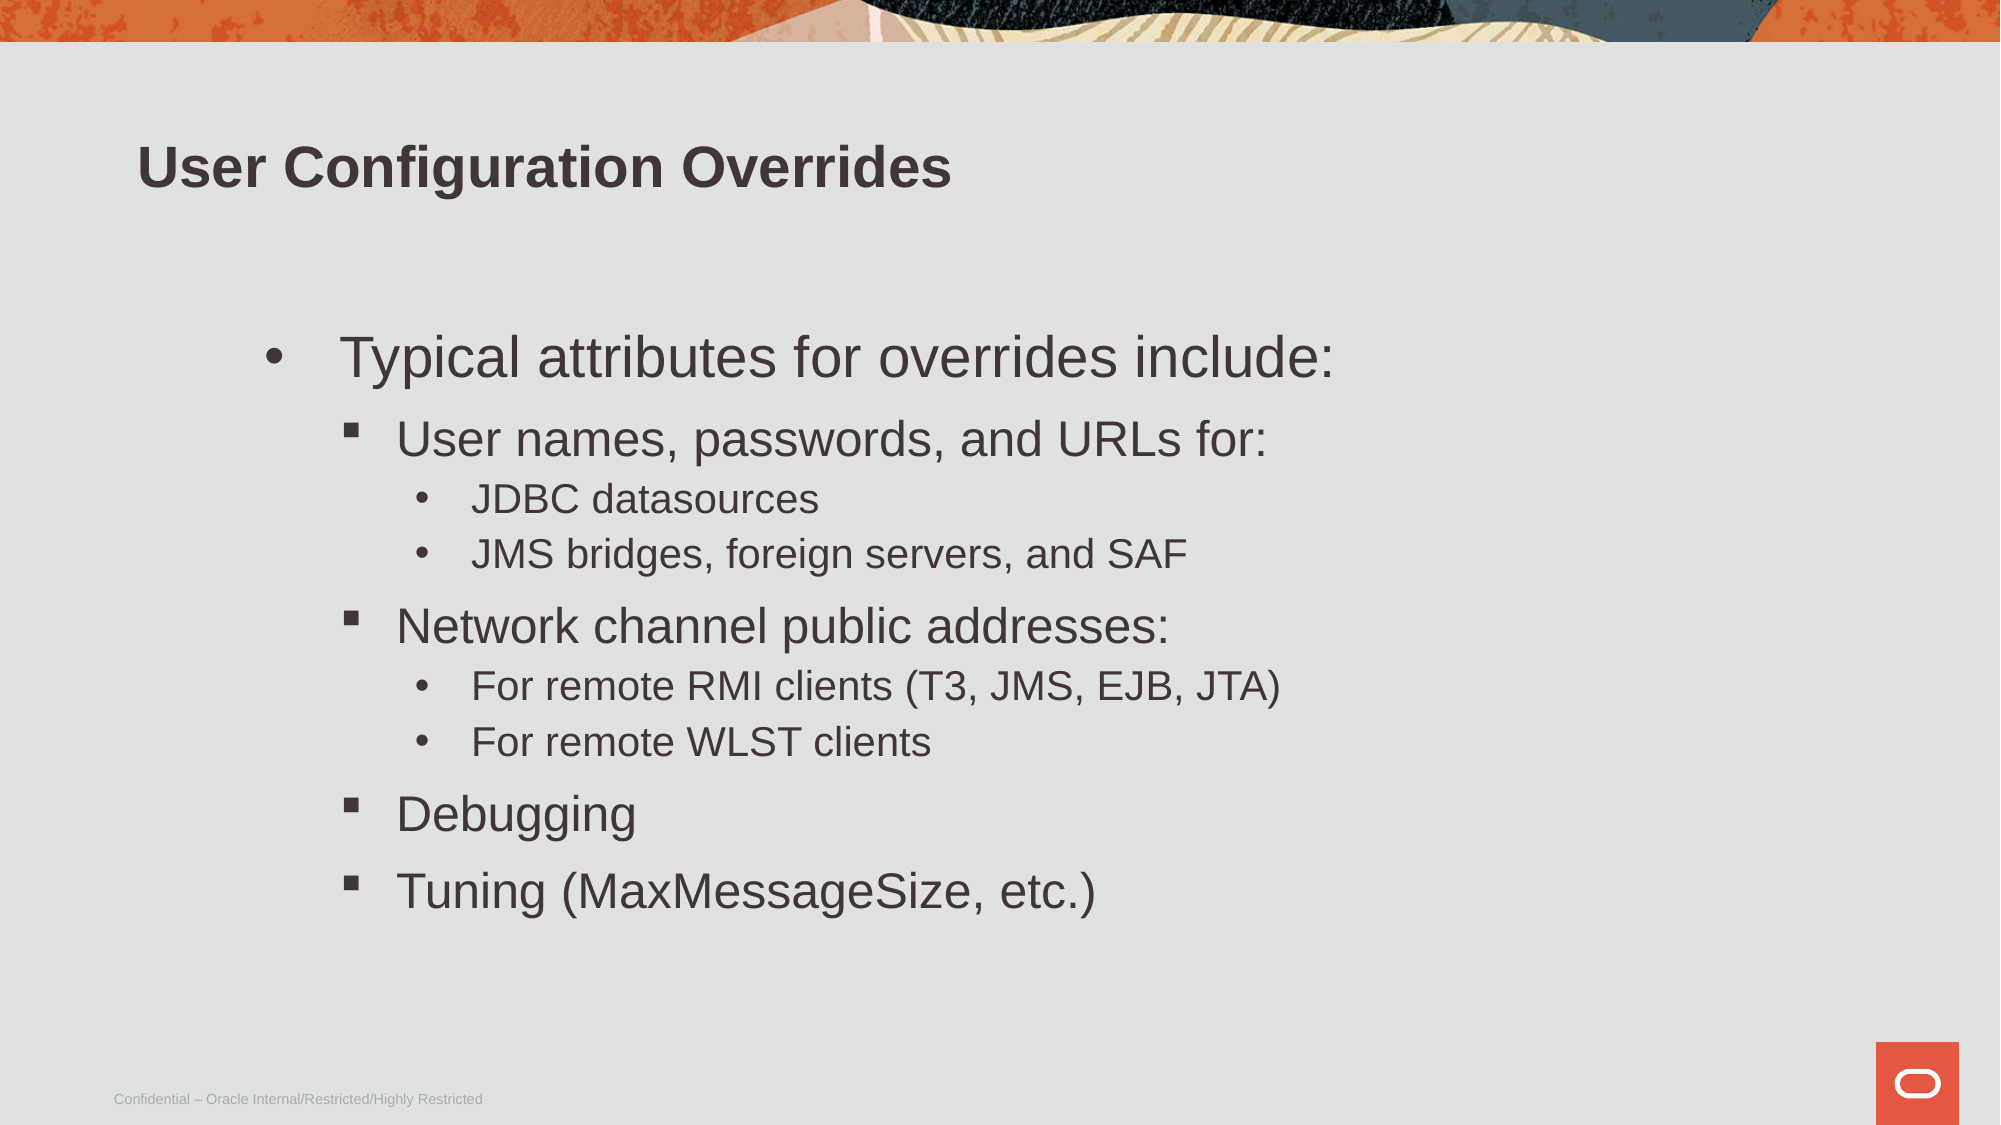

# User Configuration Overrides
Typical attributes for overrides include:
User names, passwords, and URLs for:
JDBC datasources
JMS bridges, foreign servers, and SAF
Network channel public addresses:
For remote RMI clients (T3, JMS, EJB, JTA)
For remote WLST clients
Debugging
Tuning (MaxMessageSize, etc.)
Confidential – Oracle Internal/Restricted/Highly Restricted